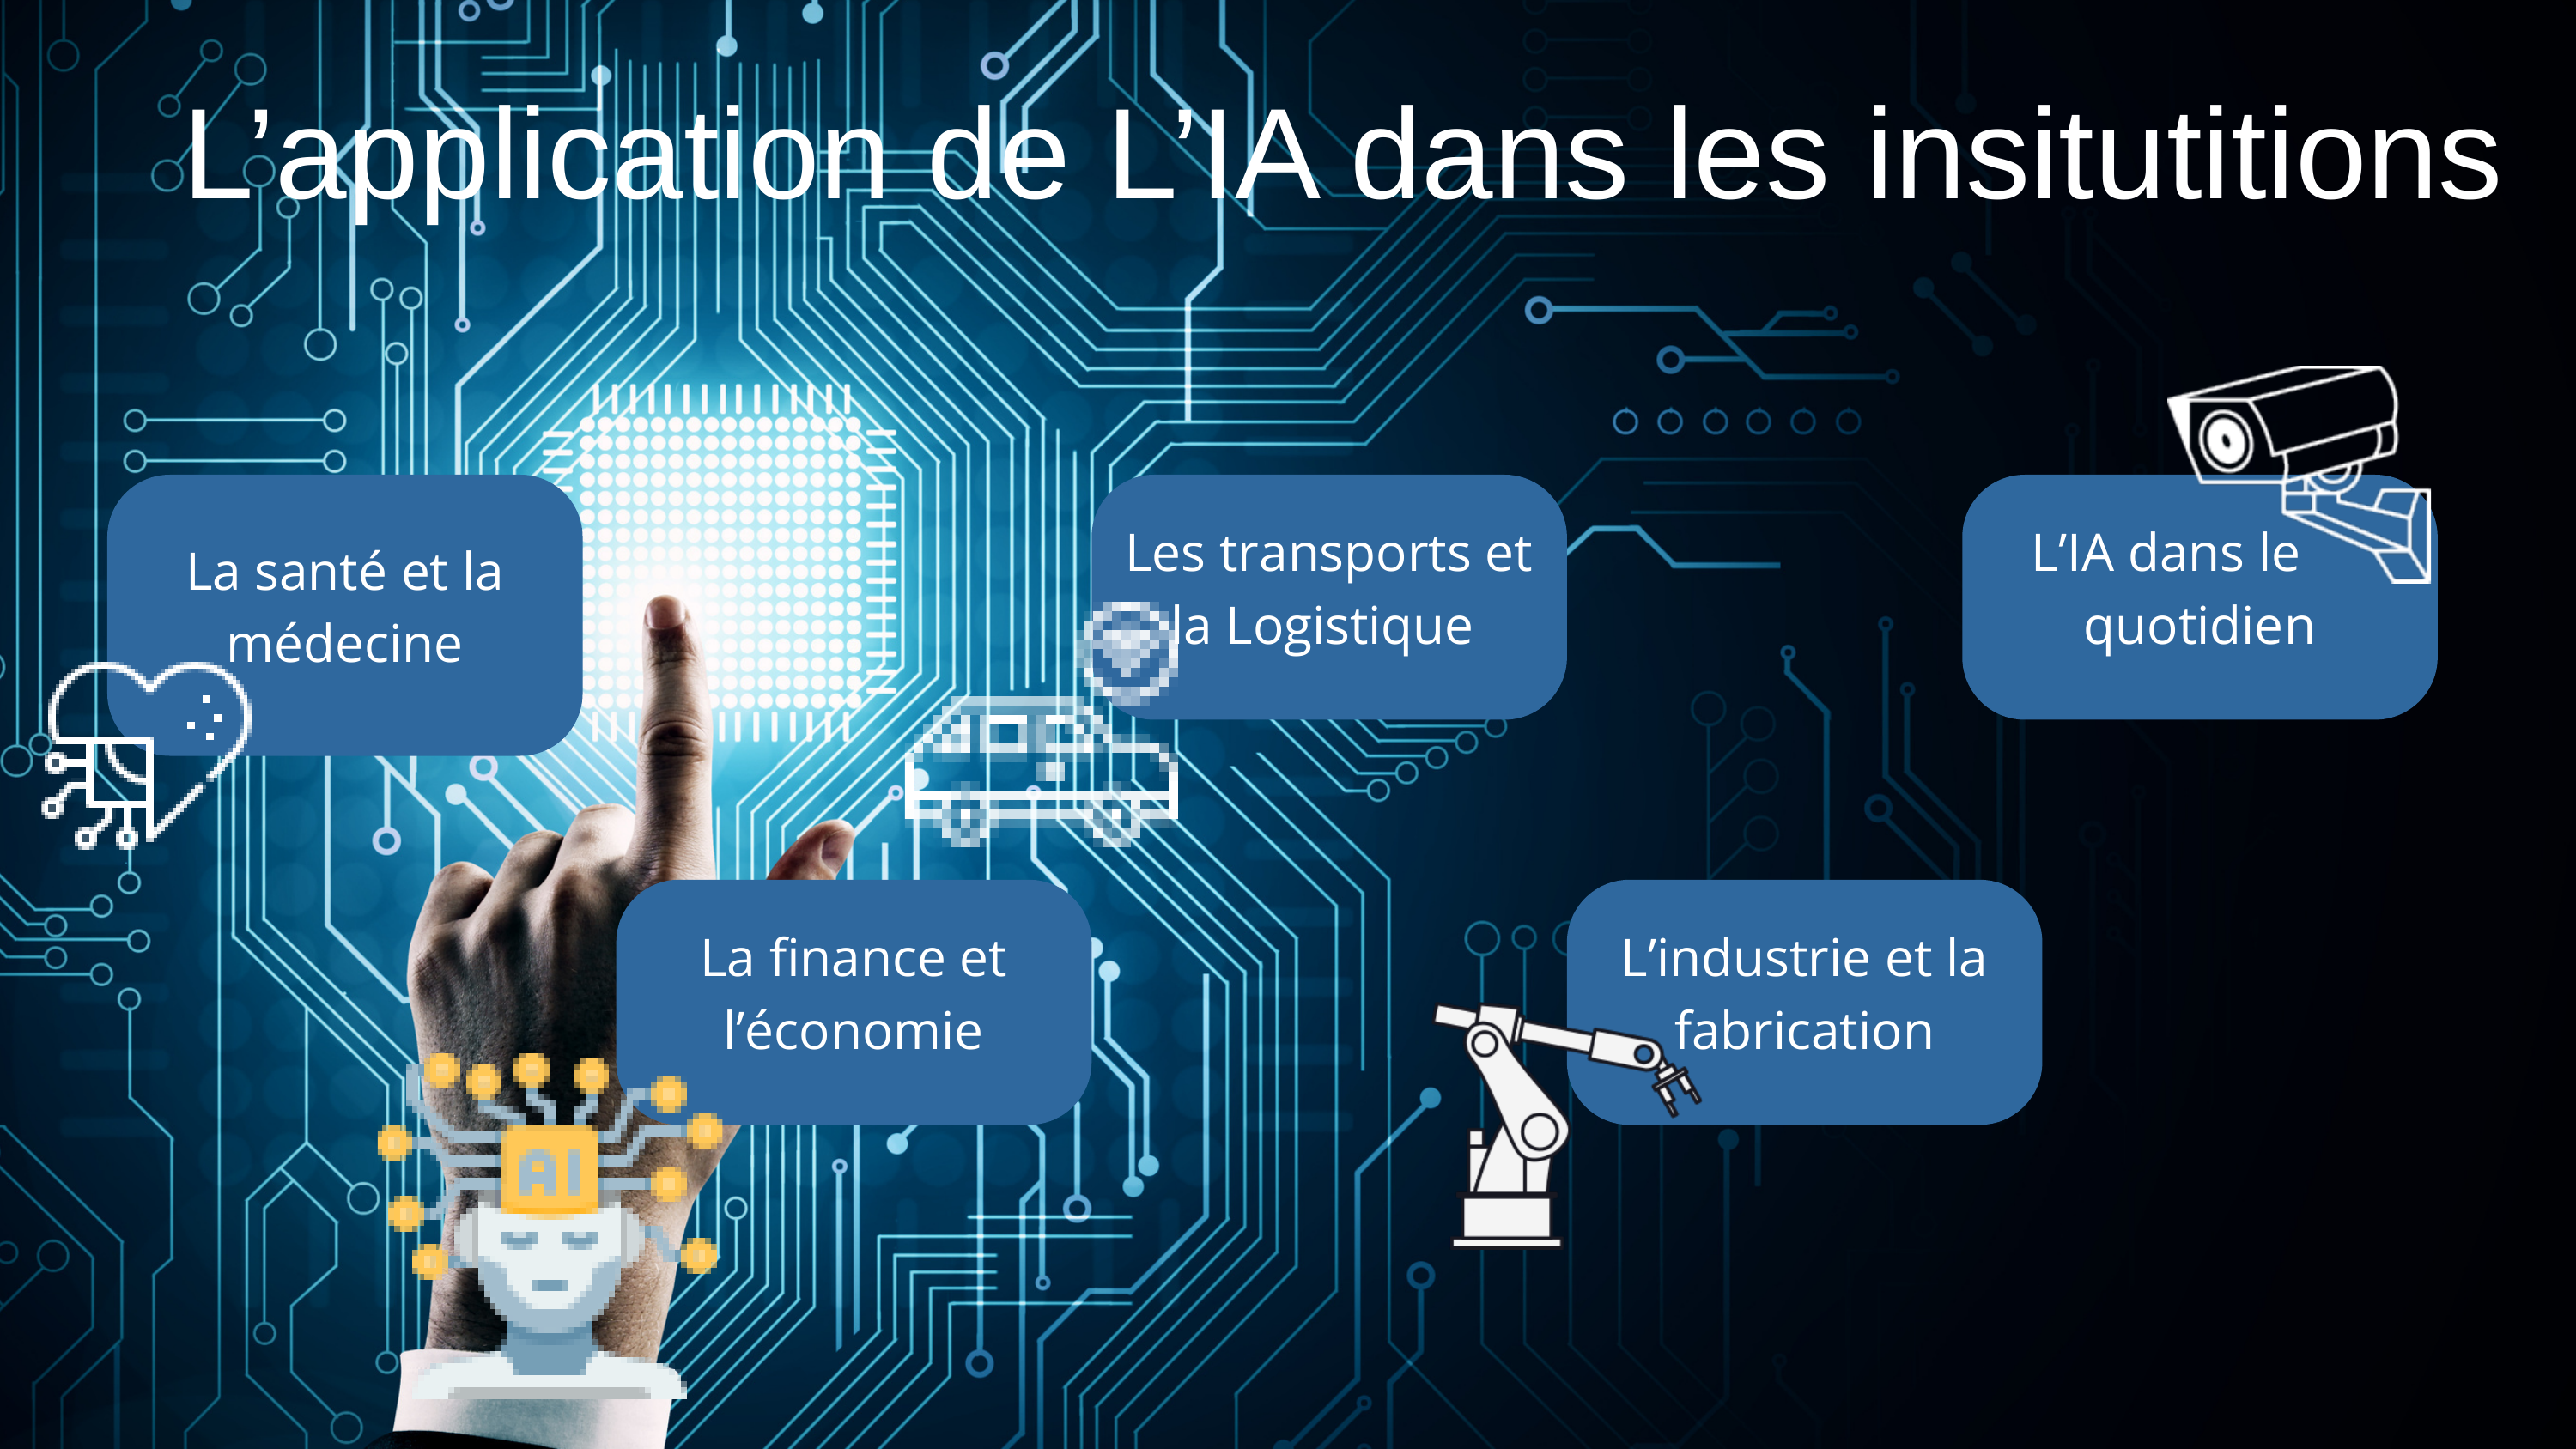

L’application de L’IA dans les insitutitions

La santé et la médecine

Les transports et la Logistique

L’IA dans le      quotidien

La finance et l’économie

L’industrie et la fabrication